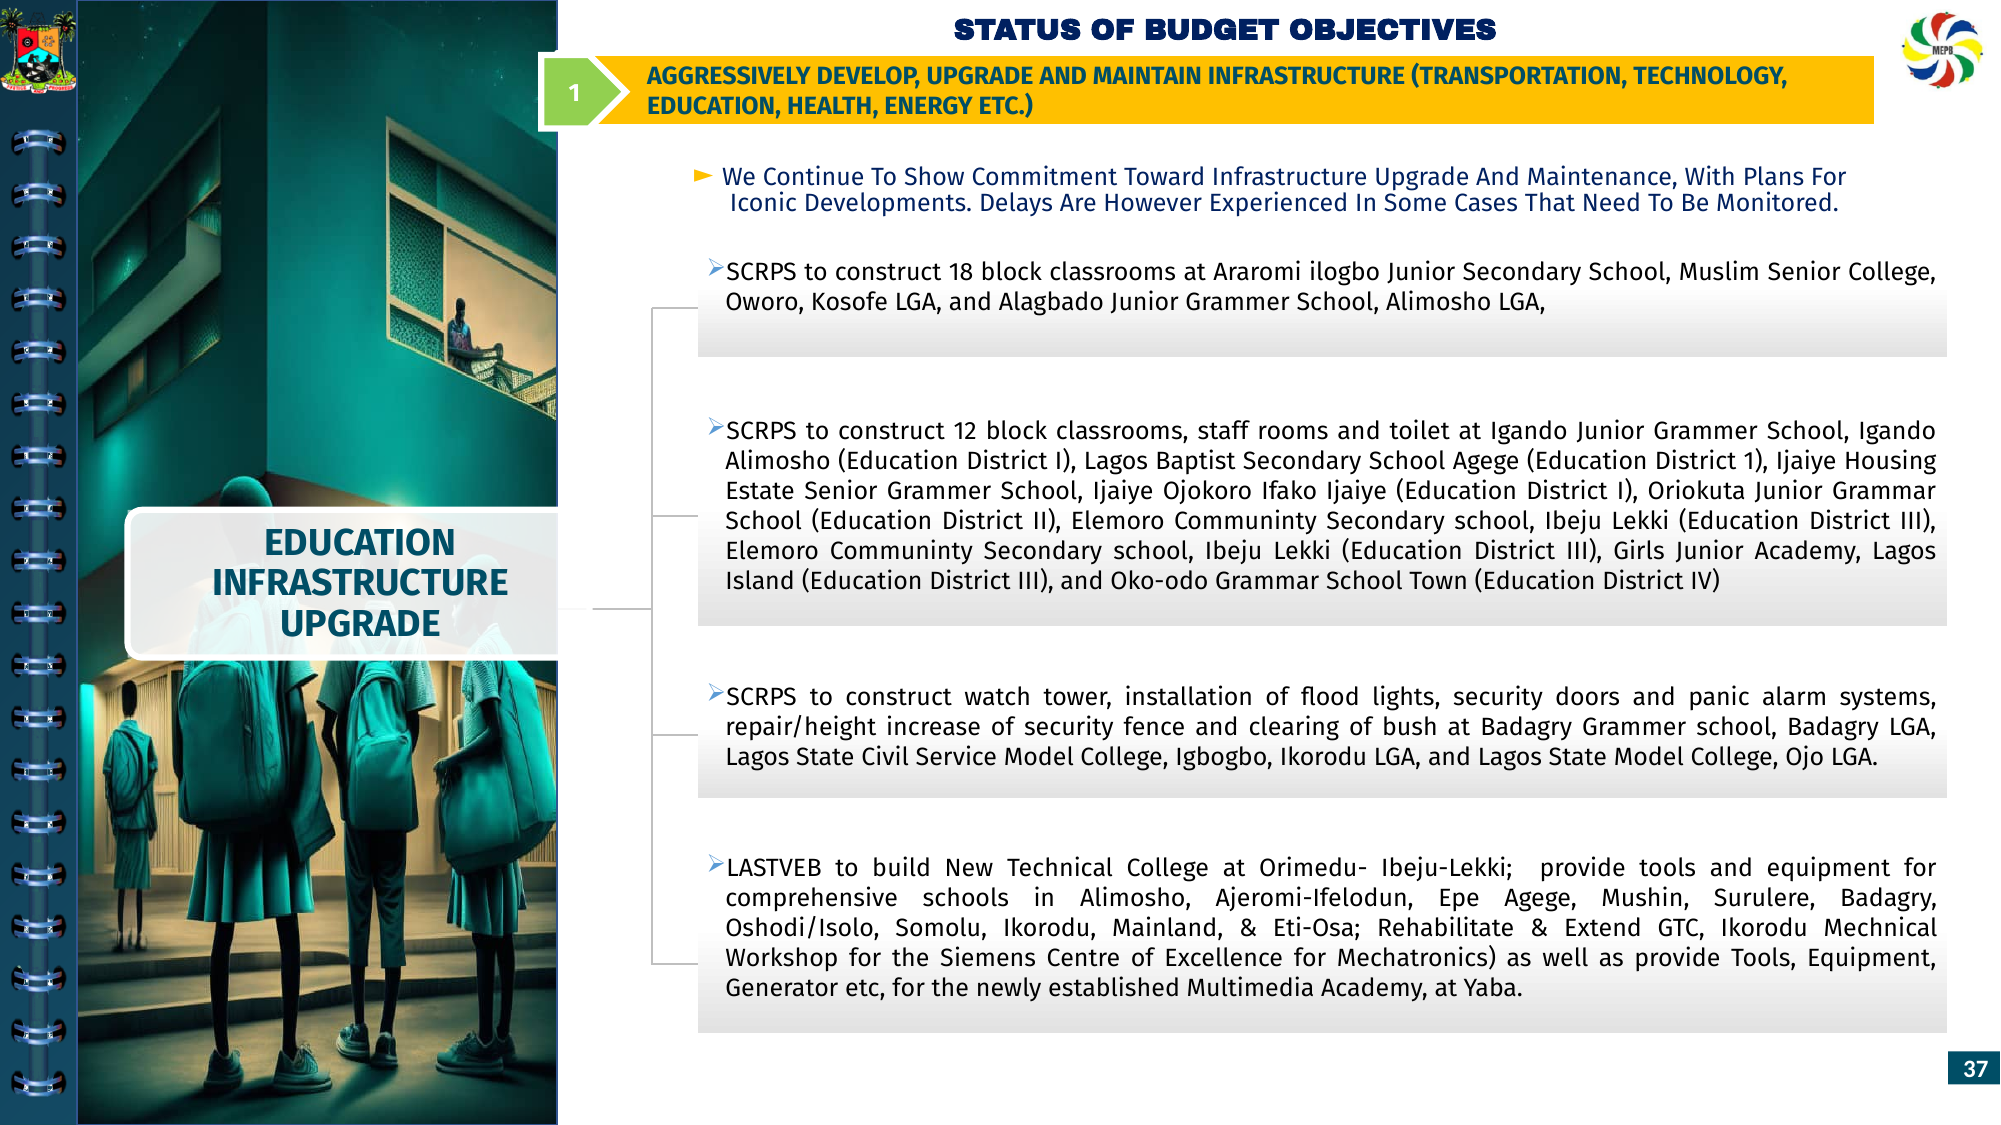

AGGRESSIVELY DEVELOP, UPGRADE AND MAINTAIN INFRASTRUCTURE (TRANSPORTATION, TECHNOLOGY, EDUCATION, HEALTH, ENERGY ETC.)
1

We Continue To Show Commitment Toward Infrastructure Upgrade And Maintenance, With Plans For Iconic Developments. Delays Are However Experienced In Some Cases That Need To Be Monitored.

EDUCATION           UPGRADE
SCRPS to construct 18 block classrooms at Araromi ilogbo Junior Secondary School, Muslim Senior College, Oworo, Kosofe LGA, and Alagbado Junior Grammer School, Alimosho LGA,
SCRPS to construct 12 block classrooms, staff rooms and toilet at Igando Junior Grammer School, Igando Alimosho (Education District I), Lagos Baptist Secondary School Agege (Education District 1), Ijaiye Housing Estate Senior Grammer School, Ijaiye Ojokoro Ifako Ijaiye (Education District I), Oriokuta Junior Grammar School (Education District II), Elemoro Communinty Secondary school, Ibeju Lekki (Education District III), Elemoro Communinty Secondary school, Ibeju Lekki (Education District III), Girls Junior Academy, Lagos Island (Education District III), and Oko-odo Grammar School Town (Education District IV)

SCRPS to construct watch tower, installation of flood lights, security doors and panic alarm systems, repair/height increase of security fence and clearing of bush at Badagry Grammer school, Badagry LGA, Lagos State Civil Service Model College, Igbogbo, Ikorodu LGA, and Lagos State Model College, Ojo LGA.

LASTVEB to build New Technical College at Orimedu- Ibeju-Lekki;  provide tools and equipment for comprehensive schools in Alimosho, Ajeromi-Ifelodun, Epe Agege, Mushin, Surulere, Badagry, Oshodi/Isolo, Somolu, Ikorodu, Mainland, & Eti-Osa; Rehabilitate & Extend GTC, Ikorodu Mechnical Workshop for the Siemens Centre of Excellence for Mechatronics) as well as provide Tools, Equipment, Generator etc, for the newly established Multimedia Academy, at Yaba.

EDUCATION INFRASTRUCTURE UPGRADE
37